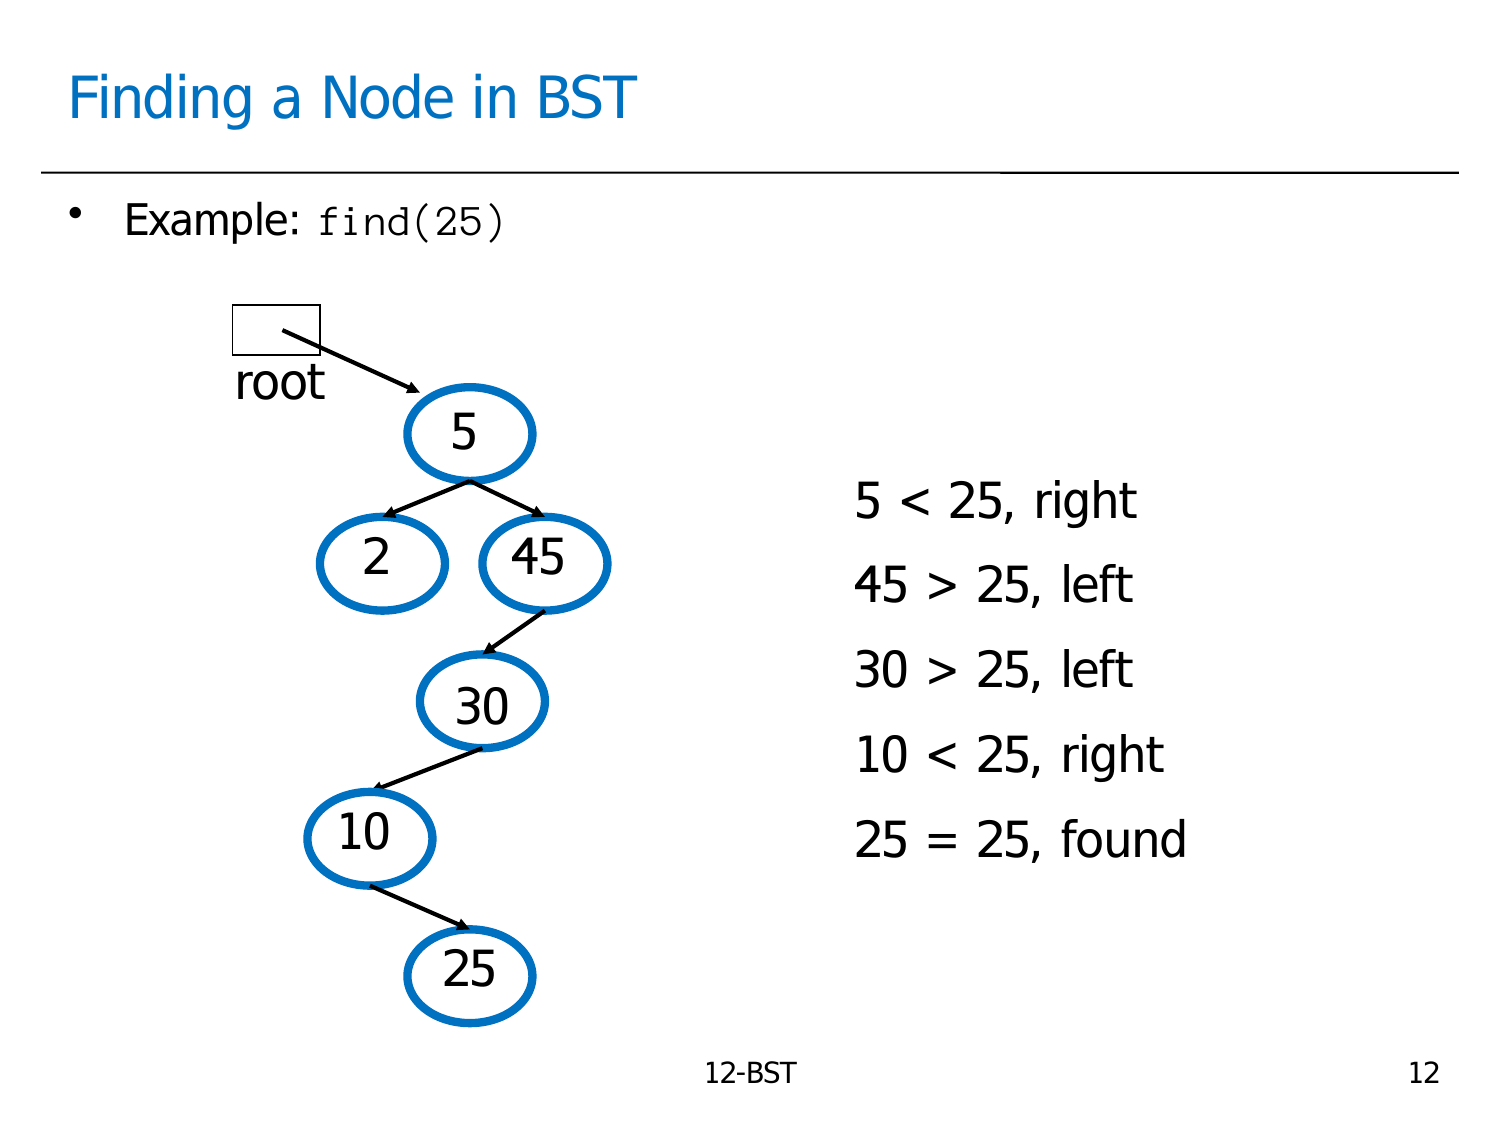

# Finding a Node in BST
Example: find(25)

root

5
5 < 25, right
45 > 25, left
30 > 25, left
10 < 25, right
25 = 25, found

2

45

30

10

25
12-BST
12